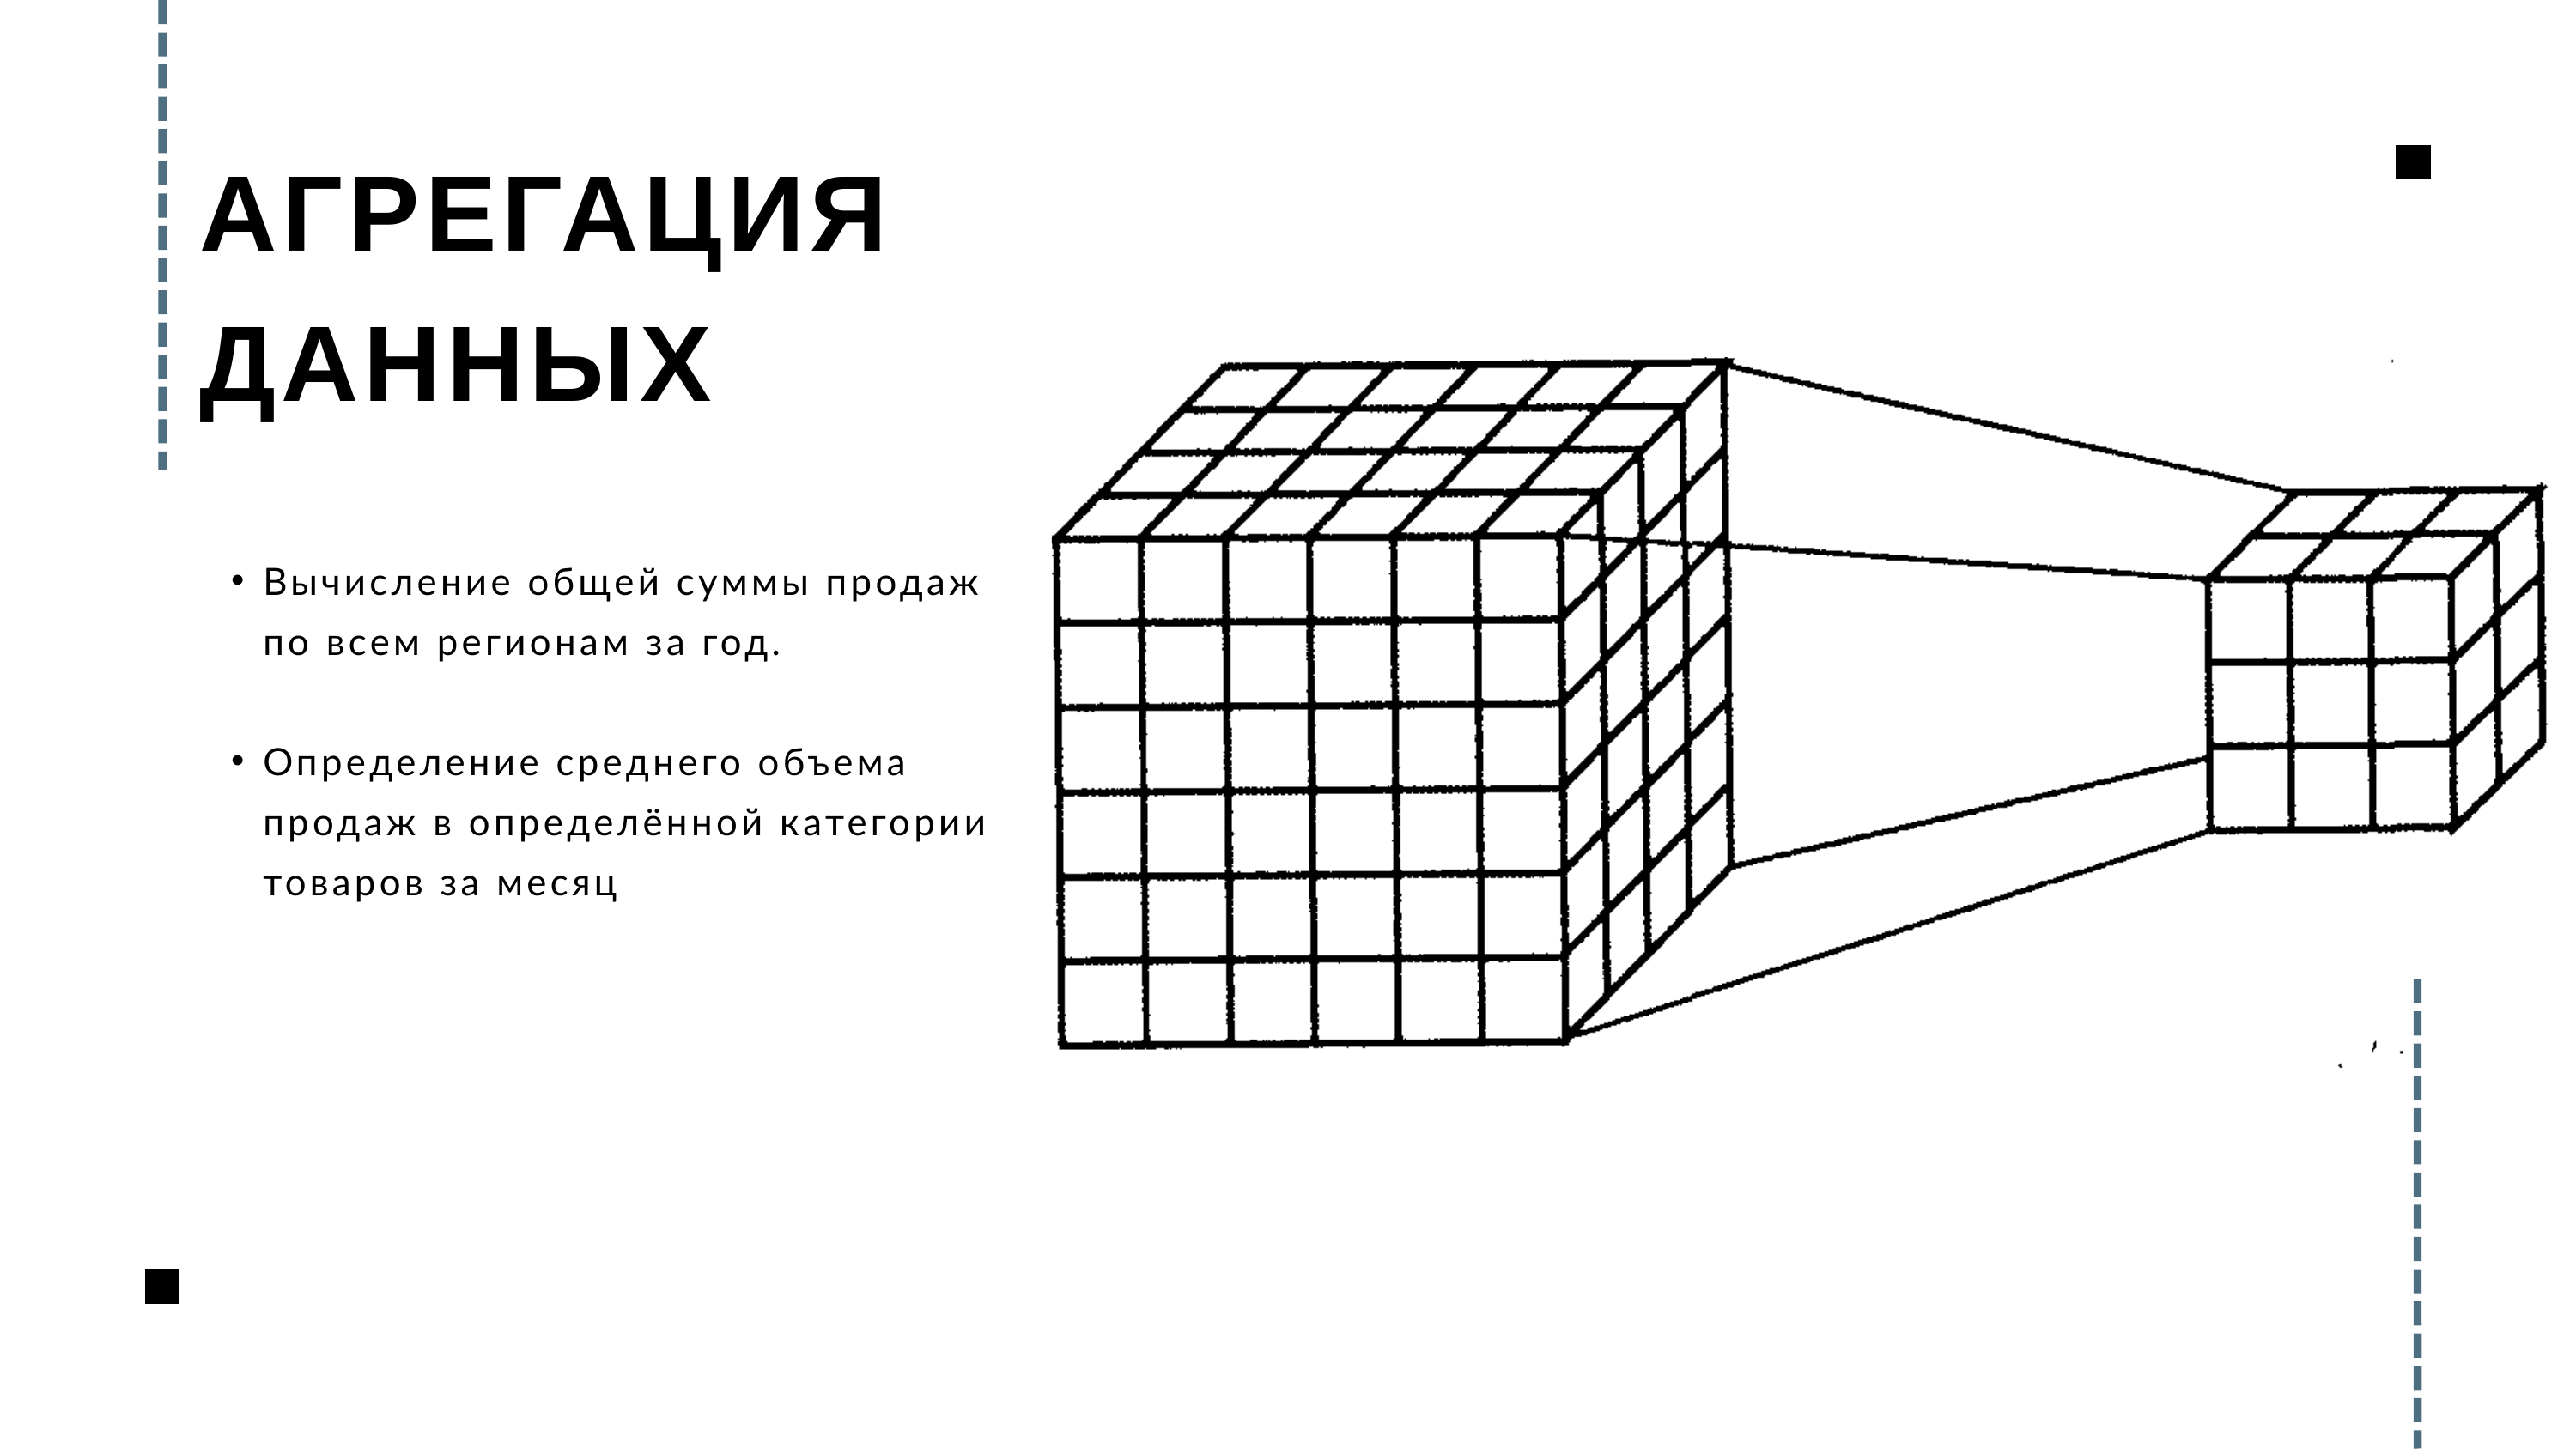

АГРЕГАЦИЯ ДАННЫХ

Вычисление общей суммы продаж по всем регионам за год.

Определение среднего объема продаж в определённой категории товаров за месяц